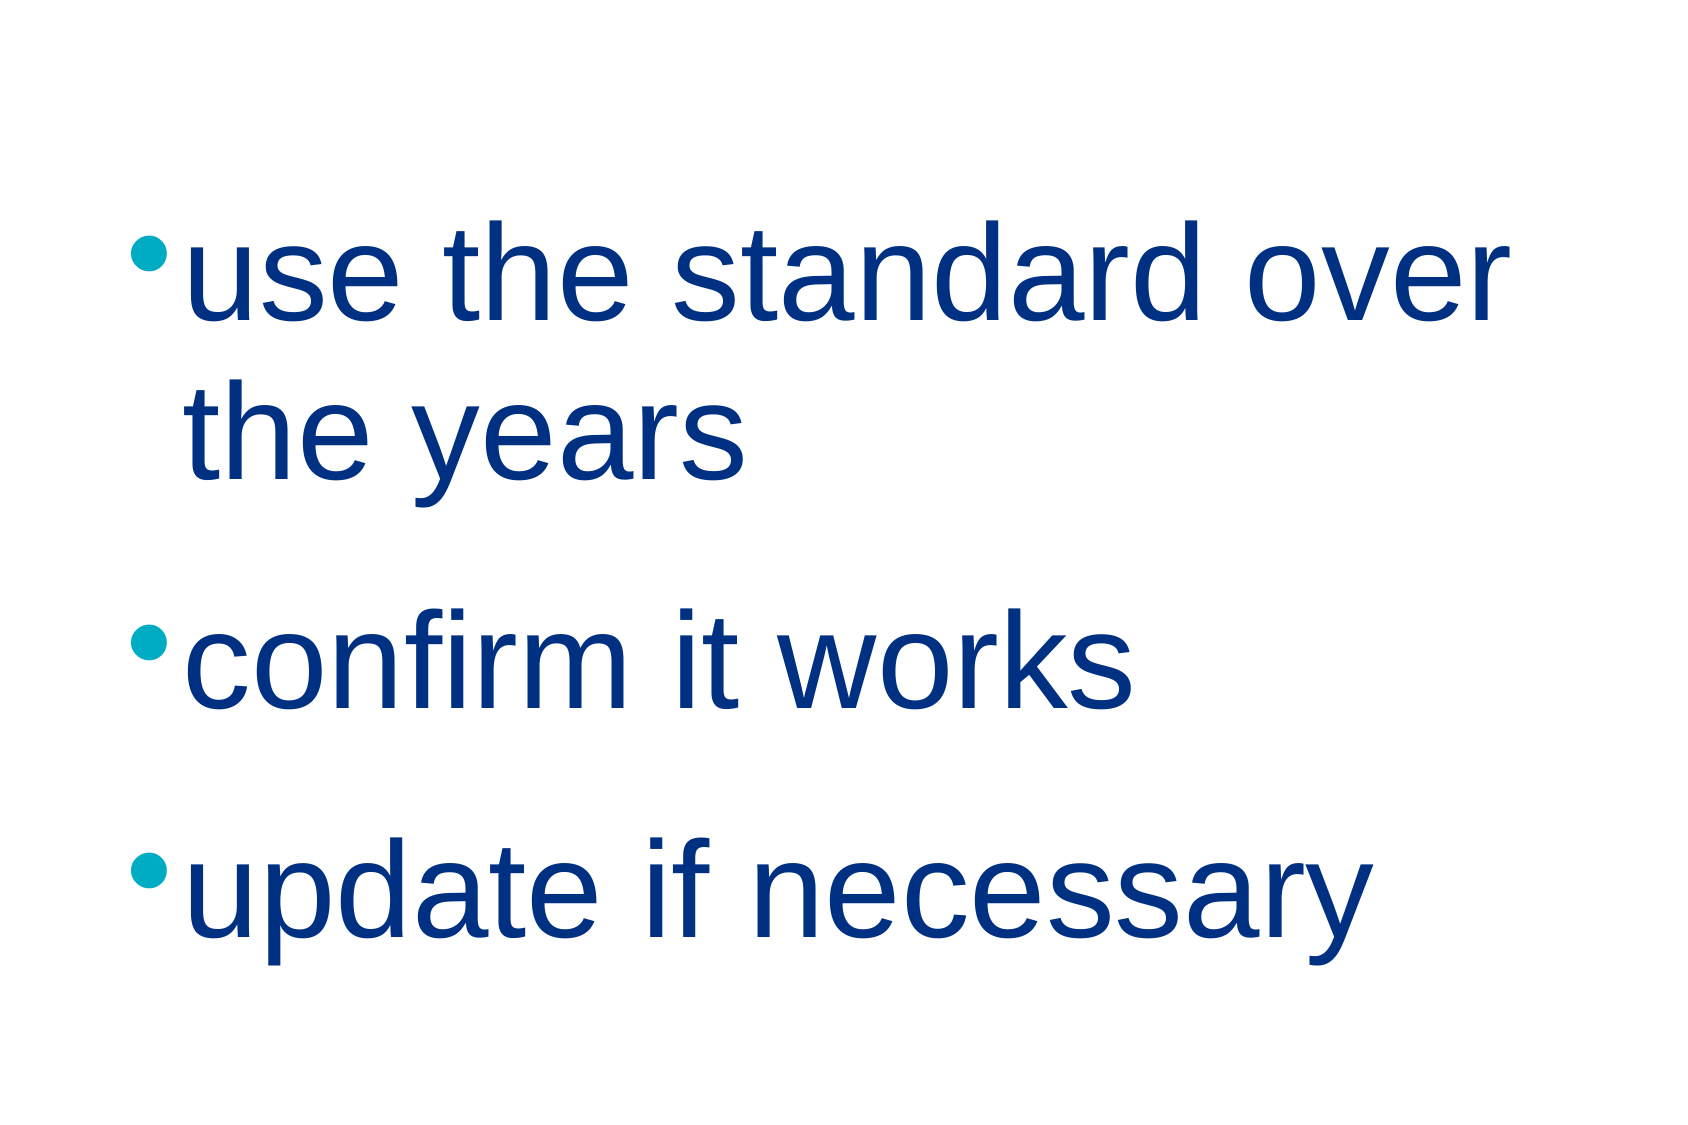

use the standard over the years
confirm it works
update if necessary